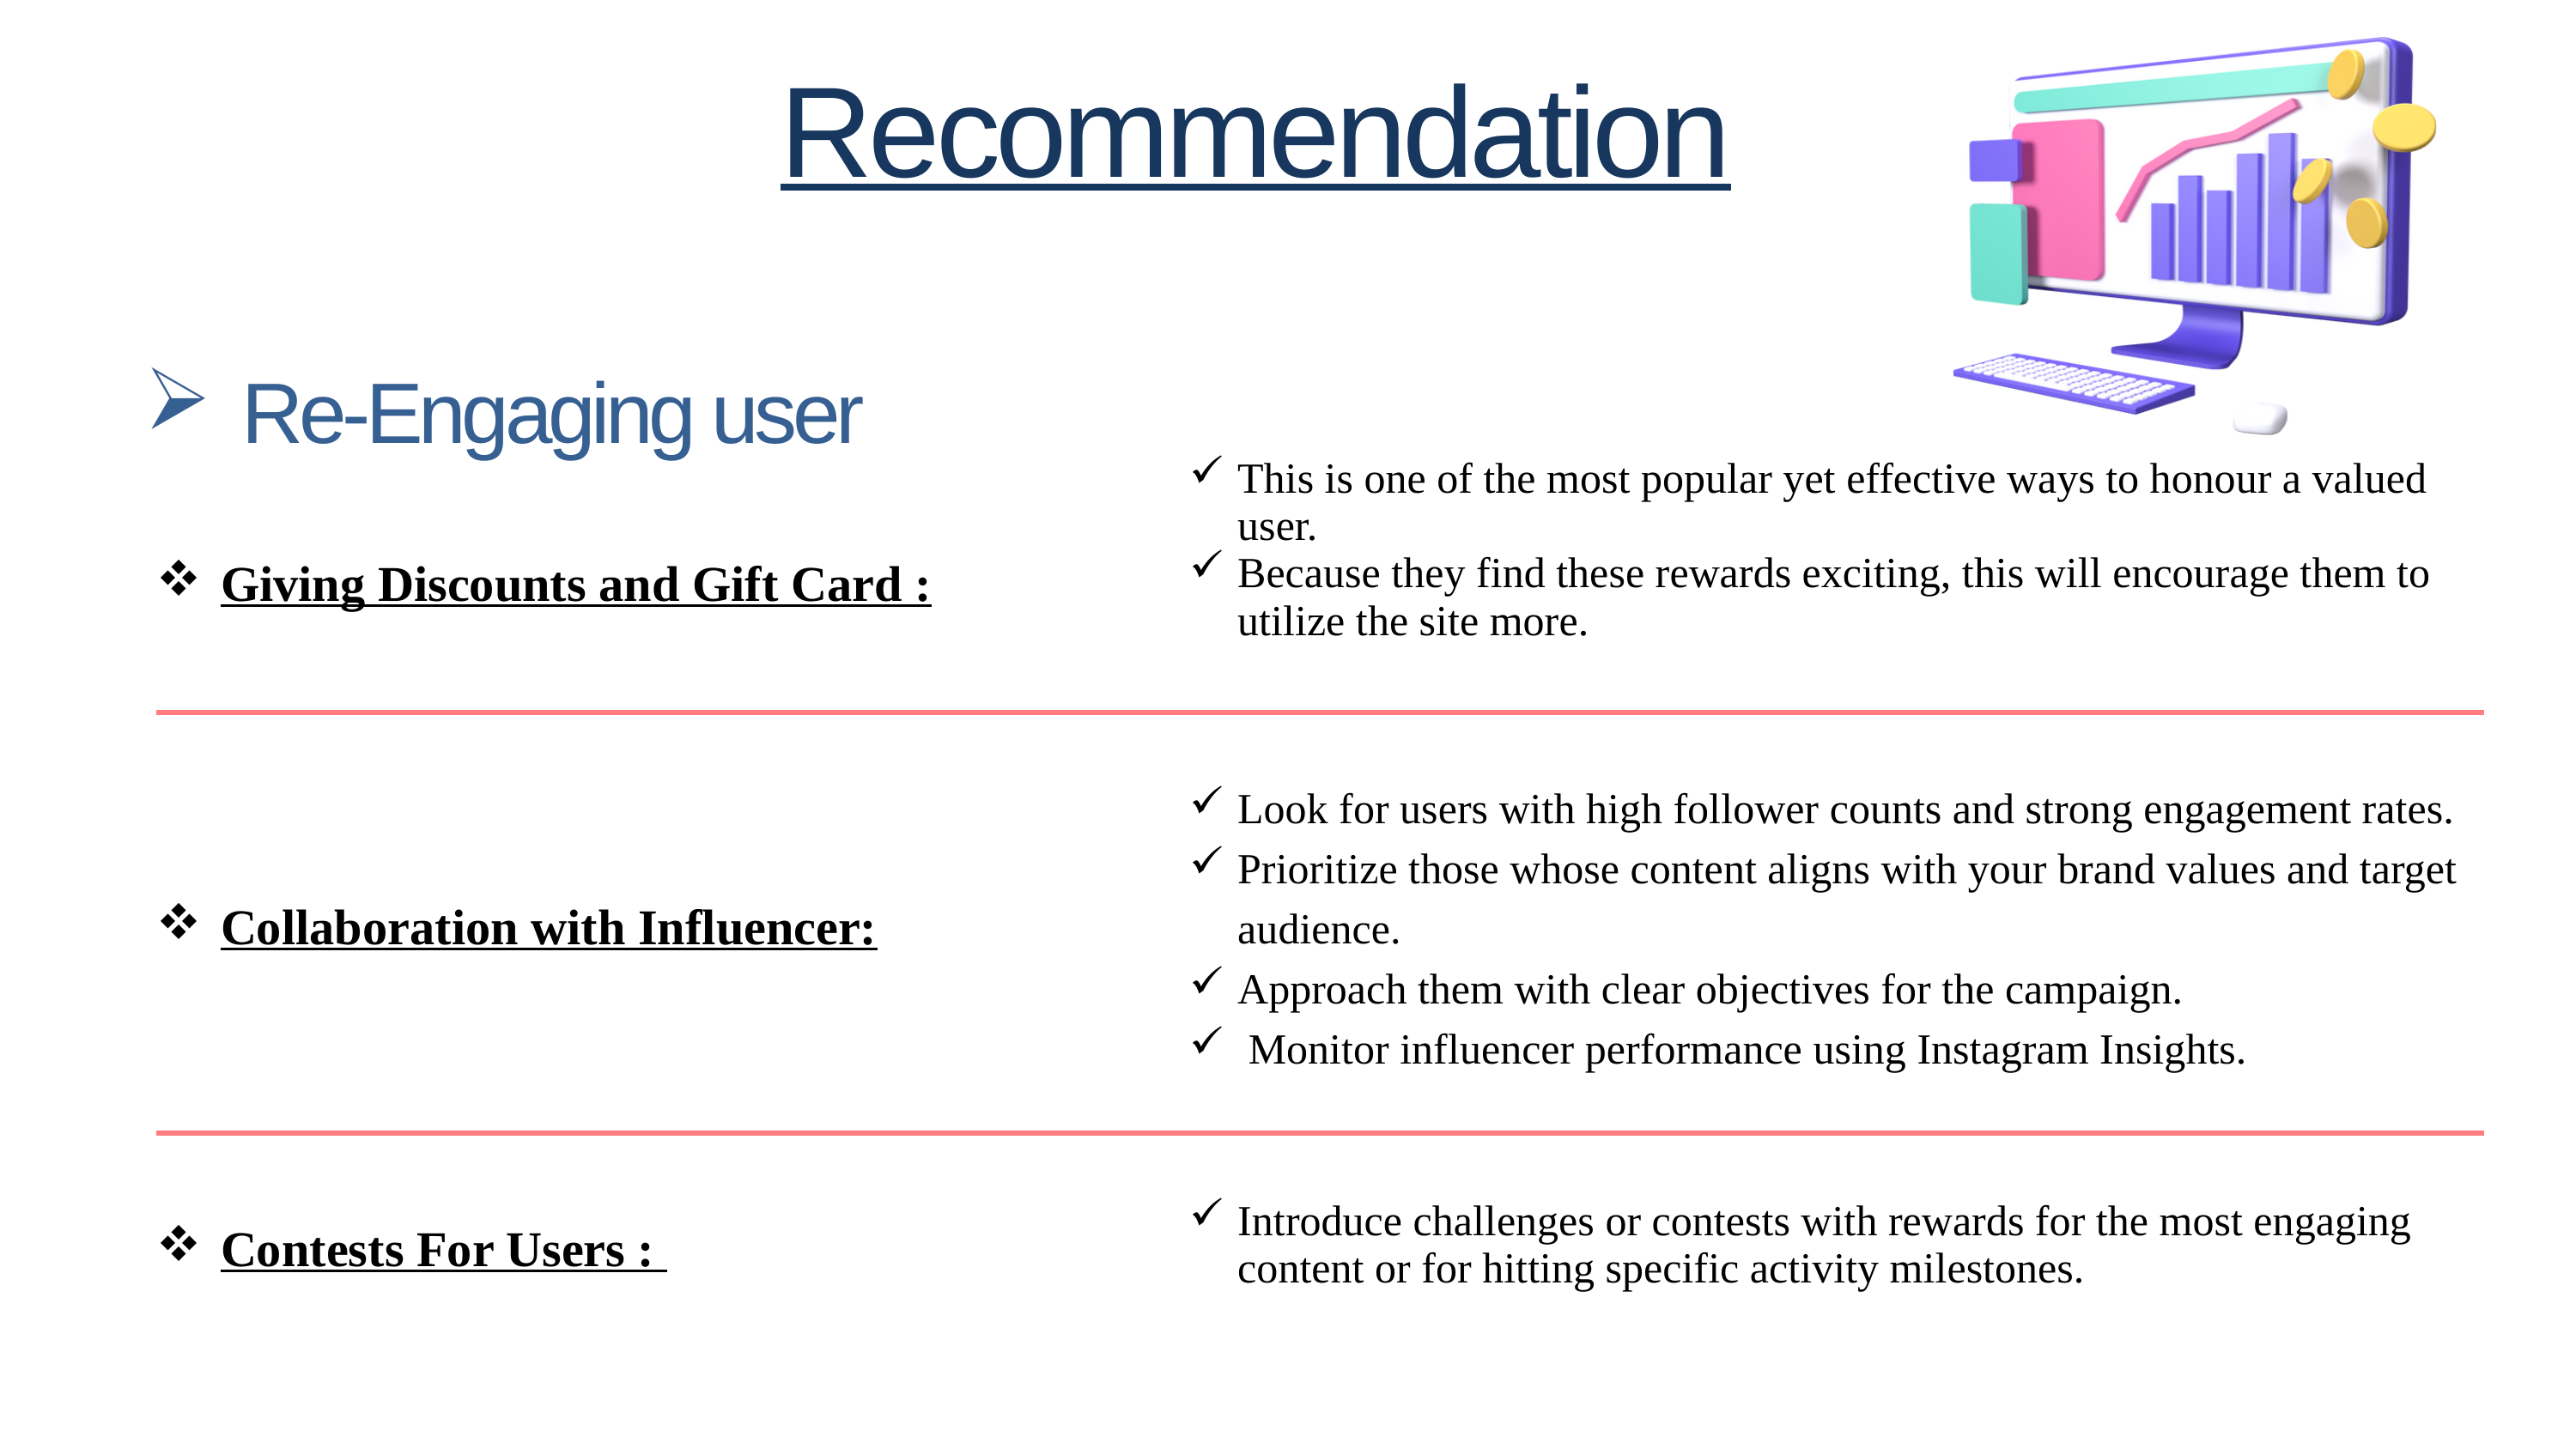

Recommendation
Re-Engaging user
| Giving Discounts and Gift Card : | This is one of the most popular yet effective ways to honour a valued user. Because they find these rewards exciting, this will encourage them to utilize the site more. |
| --- | --- |
| Collaboration with Influencer: | Look for users with high follower counts and strong engagement rates. Prioritize those whose content aligns with your brand values and target audience. Approach them with clear objectives for the campaign. Monitor influencer performance using Instagram Insights. |
| Contests For Users : | Introduce challenges or contests with rewards for the most engaging content or for hitting specific activity milestones. |